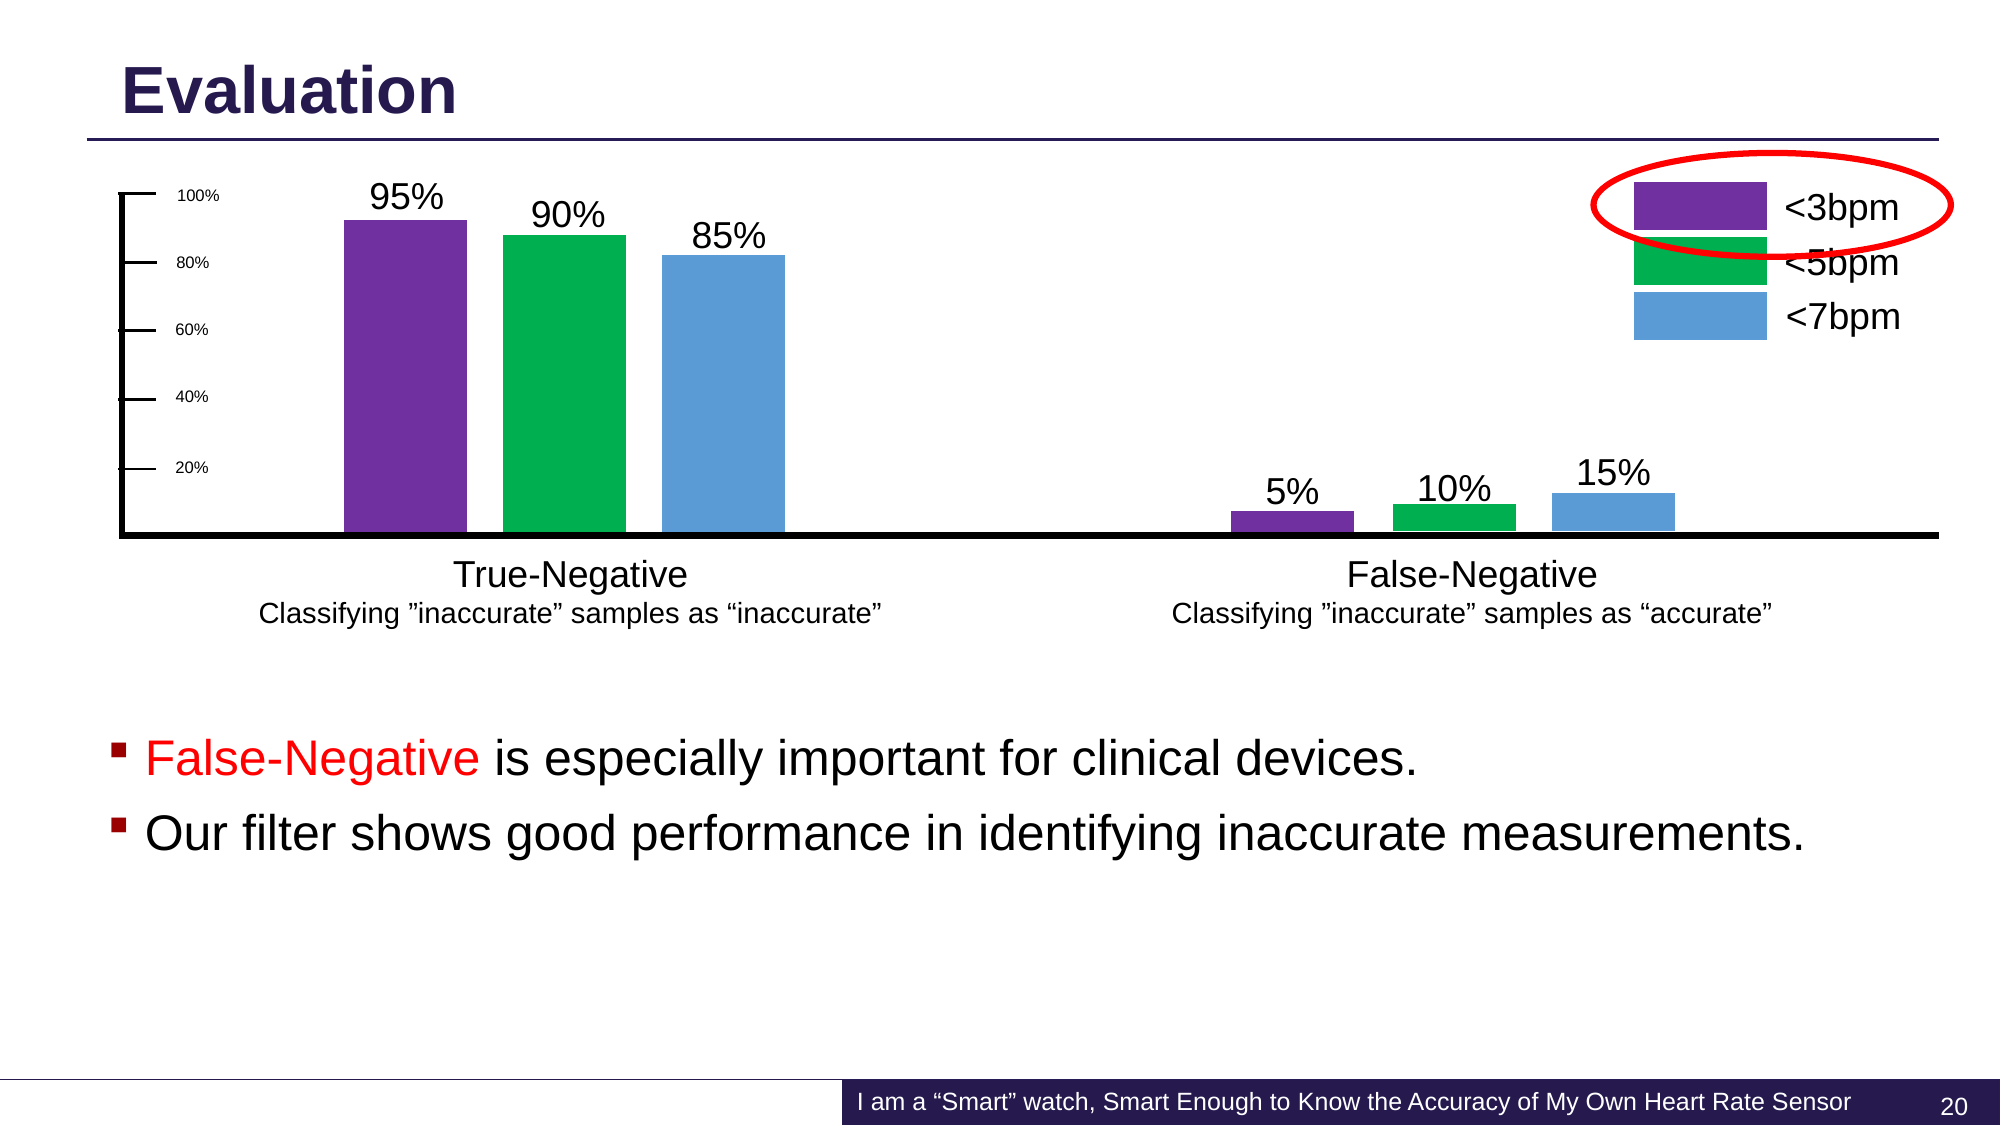

# Evaluation

95%
<3bpm
100%
90%

85%

<5bpm

<7bpm

80%

60%

40%

15%
20%
10%
5%

True-Negative
Classifying ”inaccurate” samples as “inaccurate”

False-Negative
Classifying ”inaccurate” samples as “accurate”

False-Negative is especially important for clinical devices.
Our filter shows good performance in identifying inaccurate measurements.
I am a “Smart” watch, Smart Enough to Know the Accuracy of My Own Heart Rate Sensor
20